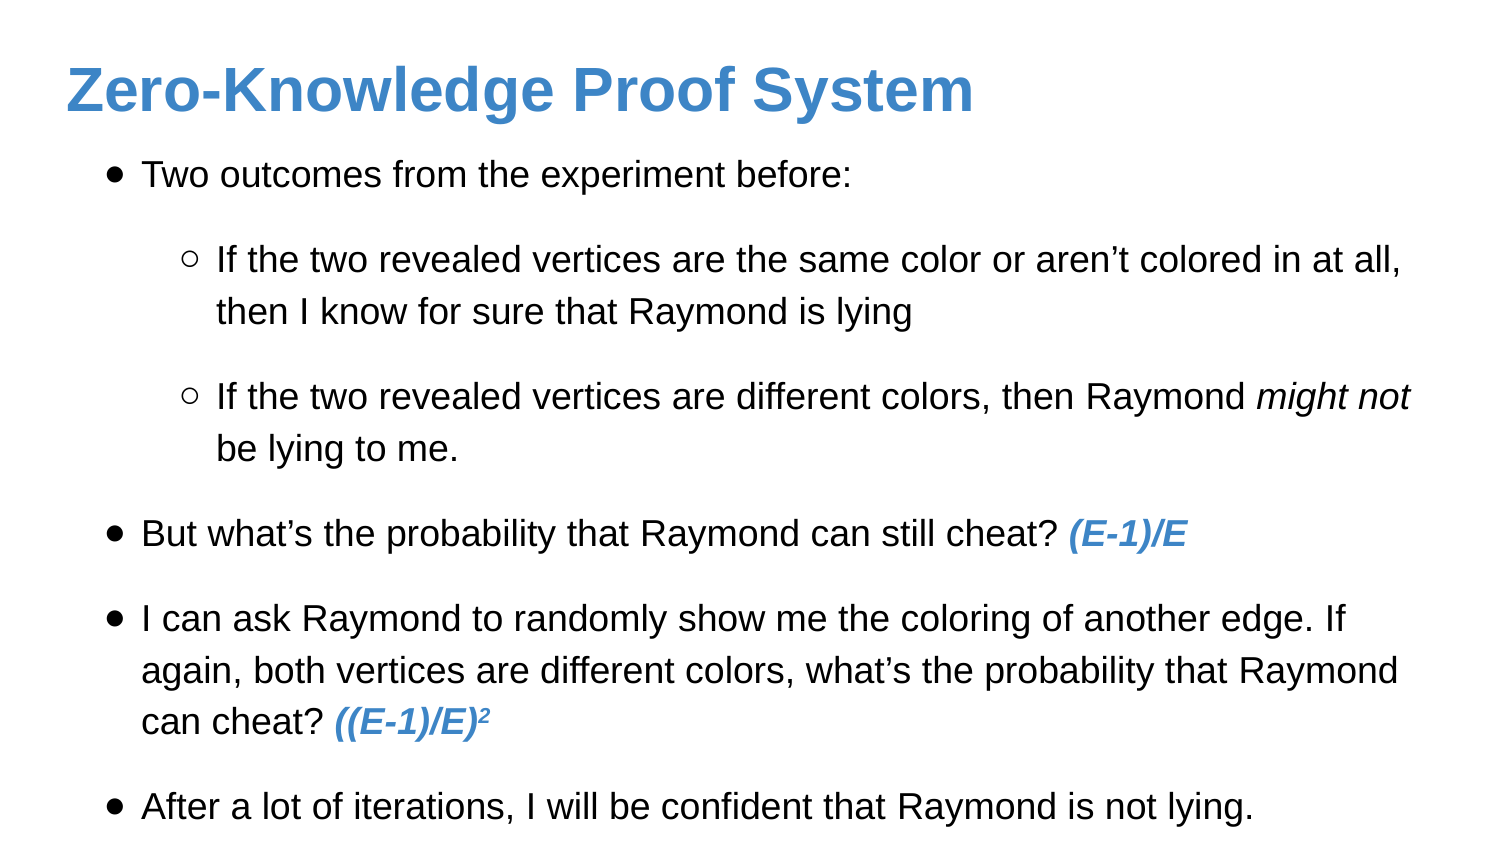

# Zero-Knowledge Proof System

Two outcomes from the experiment before:
If the two revealed vertices are the same color or aren’t colored in at all, then I know for sure that Raymond is lying
If the two revealed vertices are different colors, then Raymond might not be lying to me.
But what’s the probability that Raymond can still cheat? (E-1)/E
I can ask Raymond to randomly show me the coloring of another edge. If again, both vertices are different colors, what’s the probability that Raymond can cheat? ((E-1)/E)2
After a lot of iterations, I will be confident that Raymond is not lying.
Raymond also protects his algorithm/solution!! (he randomly chooses a different set of colors each time)